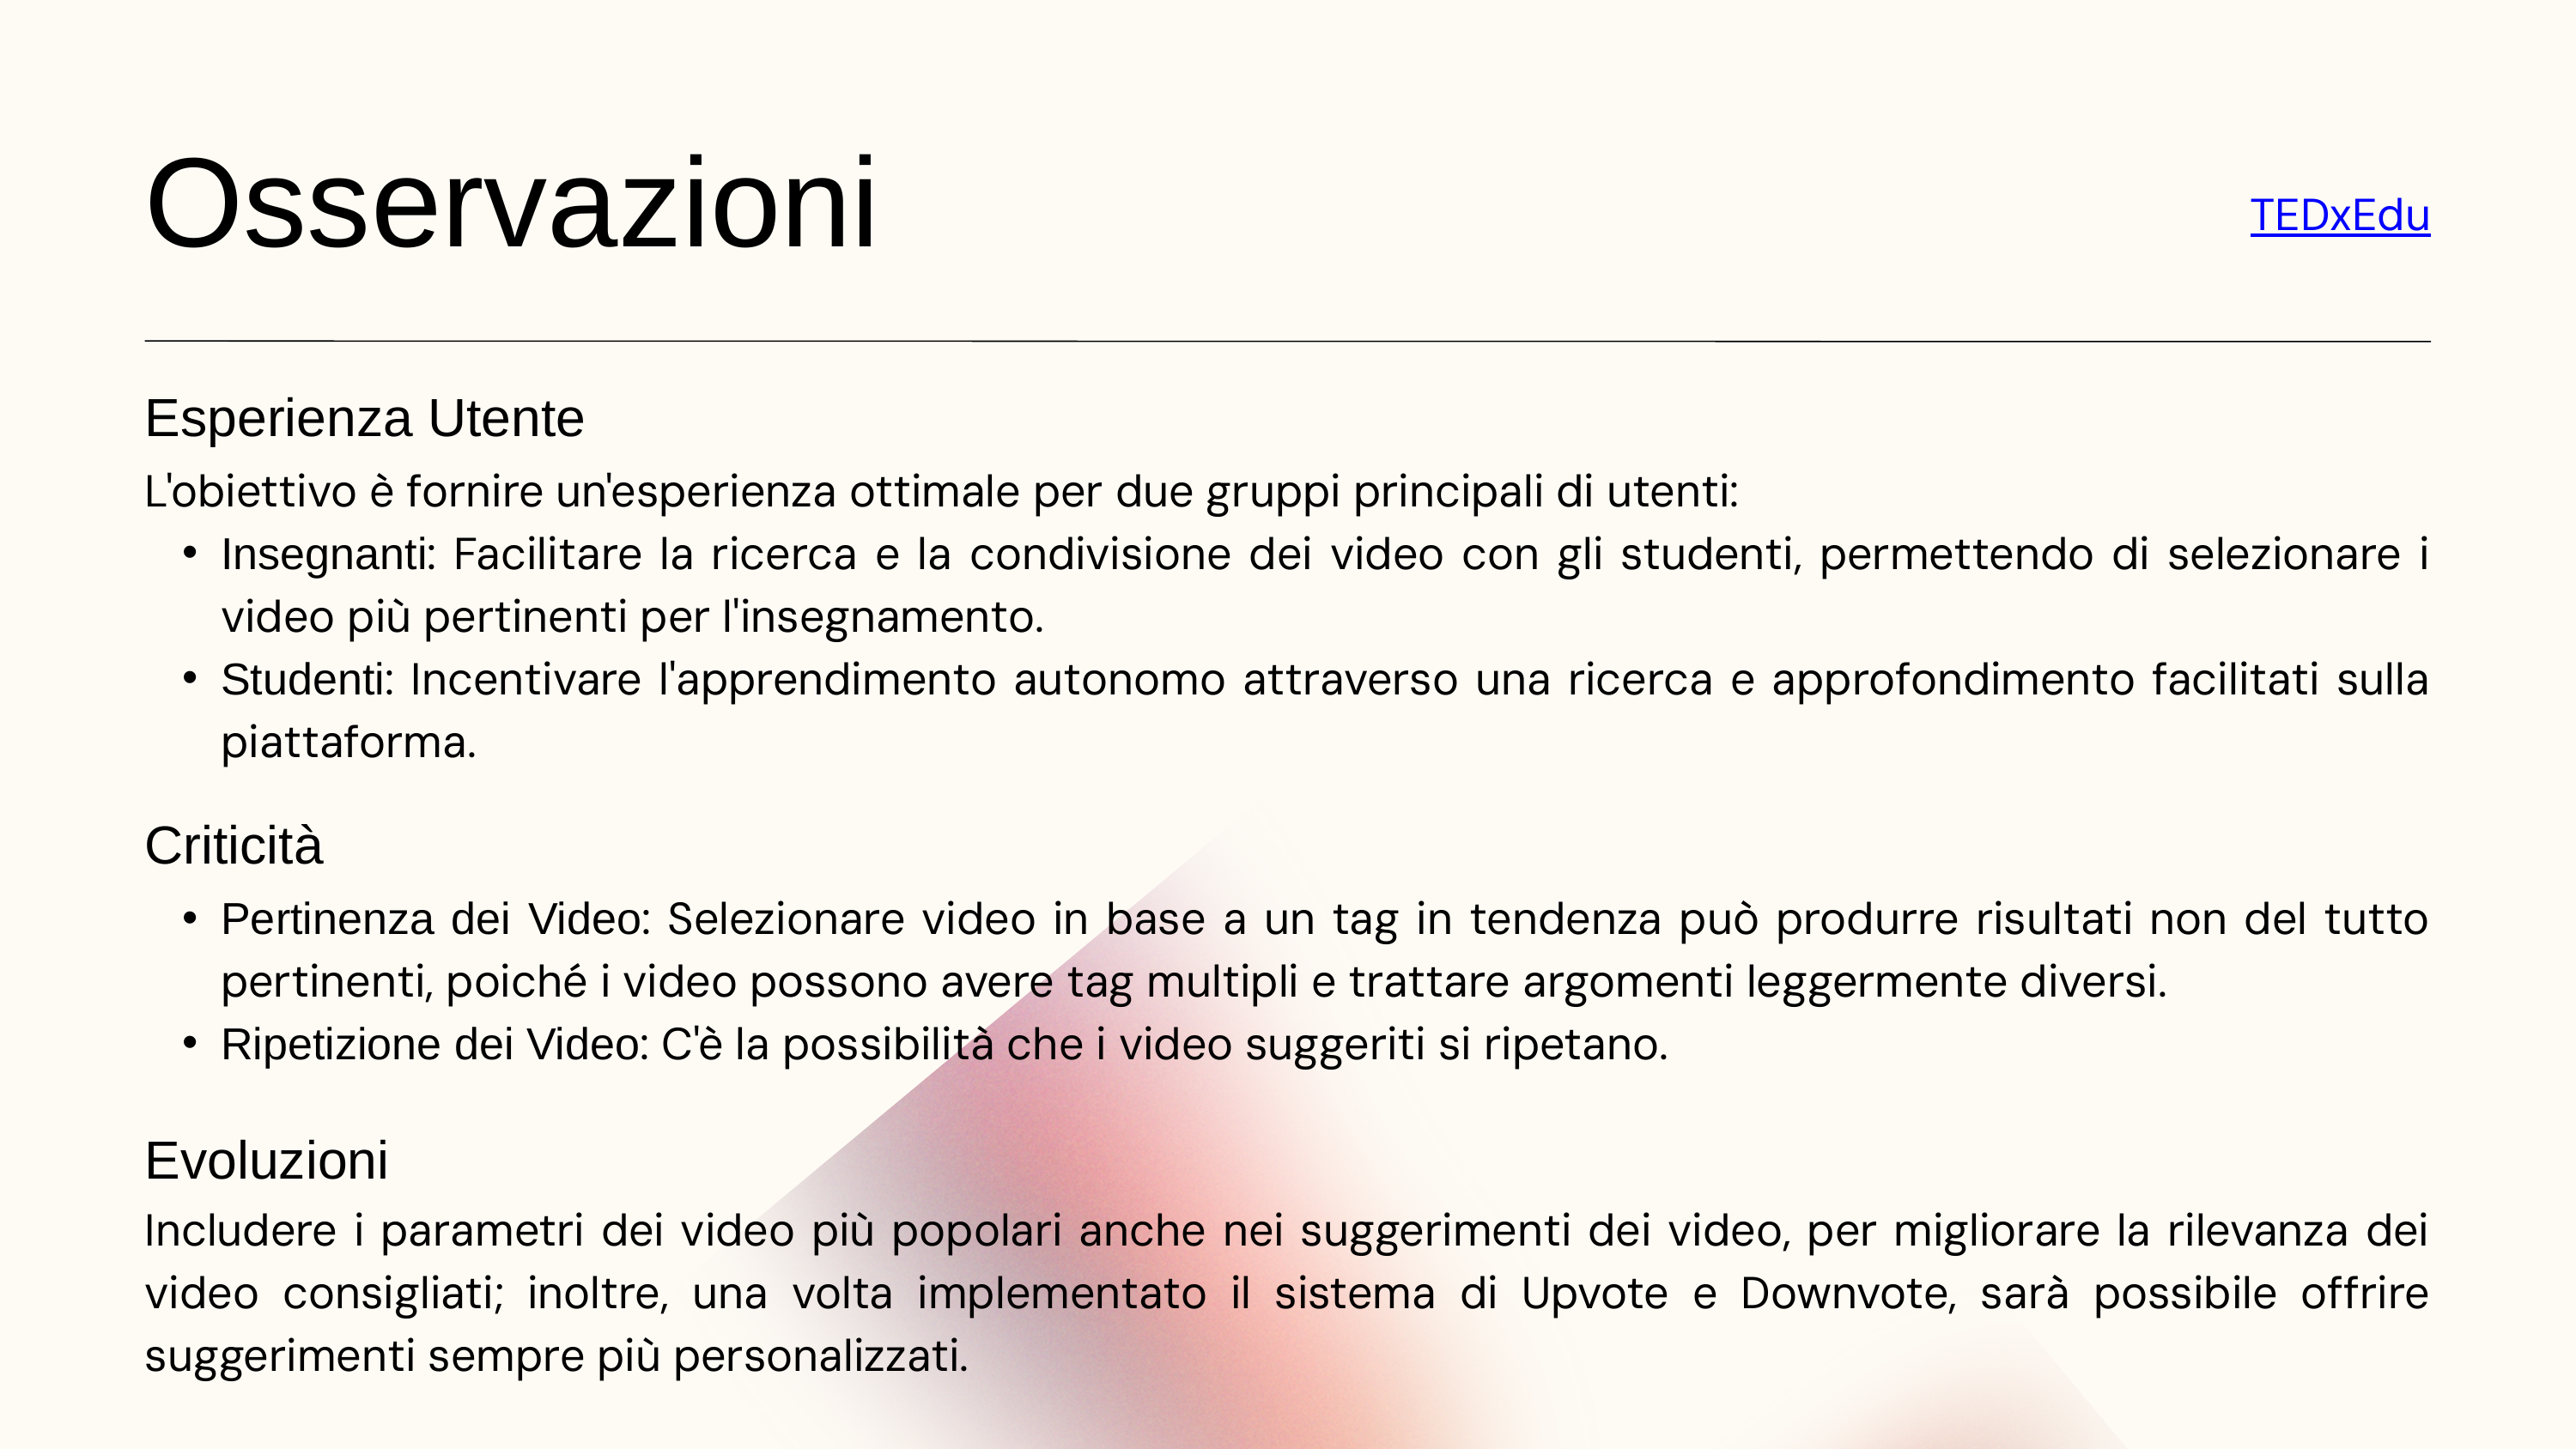

Osservazioni
TEDxEdu

Esperienza Utente
L'obiettivo è fornire un'esperienza ottimale per due gruppi principali di utenti:
Insegnanti: Facilitare la ricerca e la condivisione dei video con gli studenti, permettendo di selezionare i video più pertinenti per l'insegnamento.
Studenti: Incentivare l'apprendimento autonomo attraverso una ricerca e approfondimento facilitati sulla piattaforma.
Criticità

Pertinenza dei Video: Selezionare video in base a un tag in tendenza può produrre risultati non del tutto pertinenti, poiché i video possono avere tag multipli e trattare argomenti leggermente diversi.
Ripetizione dei Video: C'è la possibilità che i video suggeriti si ripetano.
Evoluzioni
Includere i parametri dei video più popolari anche nei suggerimenti dei video, per migliorare la rilevanza dei video consigliati; inoltre, una volta implementato il sistema di Upvote e Downvote, sarà possibile offrire suggerimenti sempre più personalizzati.